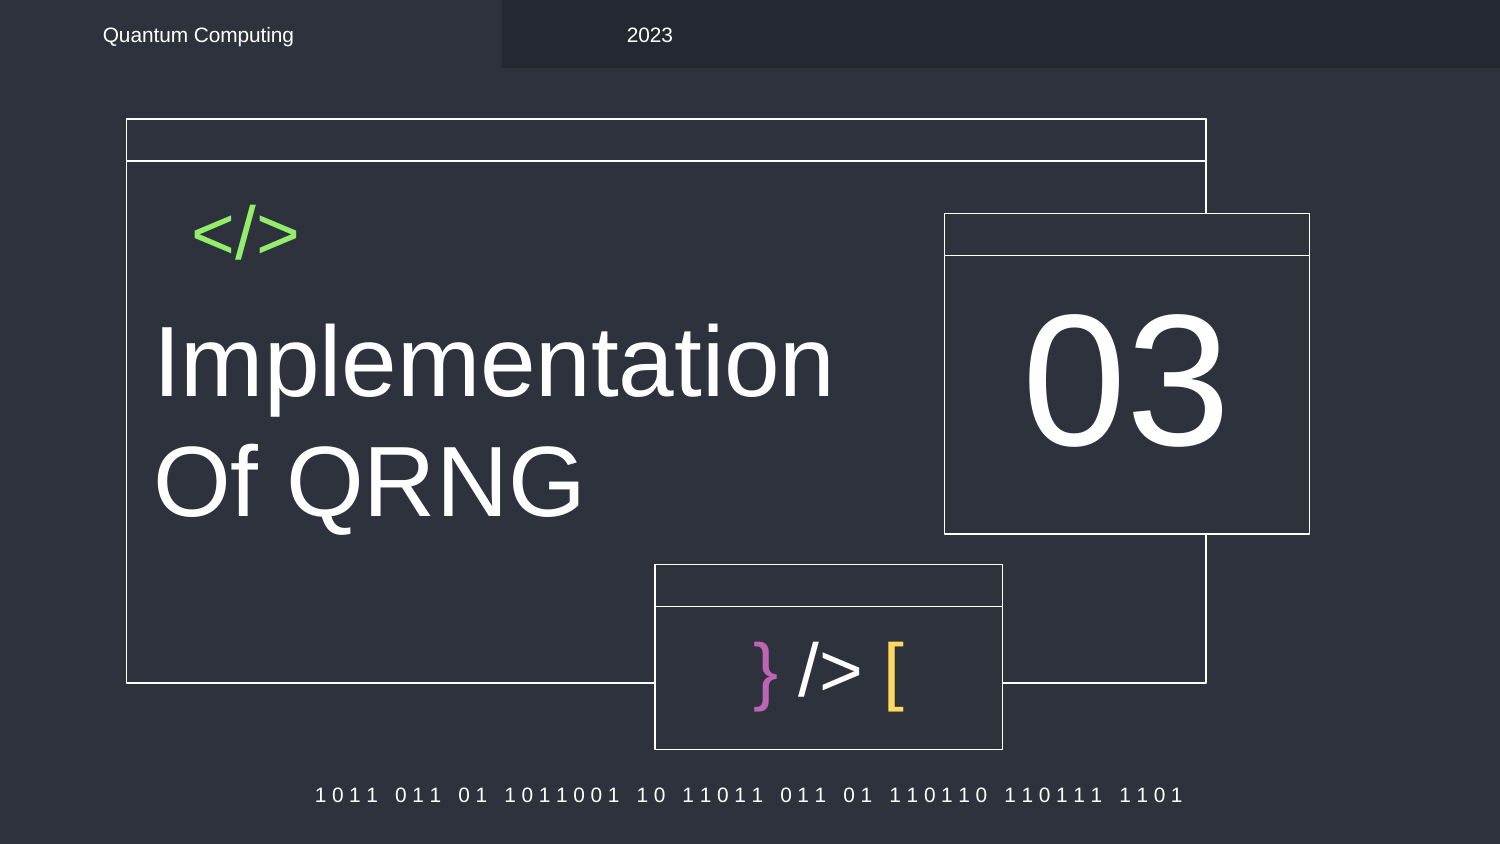

Quantum Computing
2023

</>

03
# Implementation
Of QRNG

} /> [